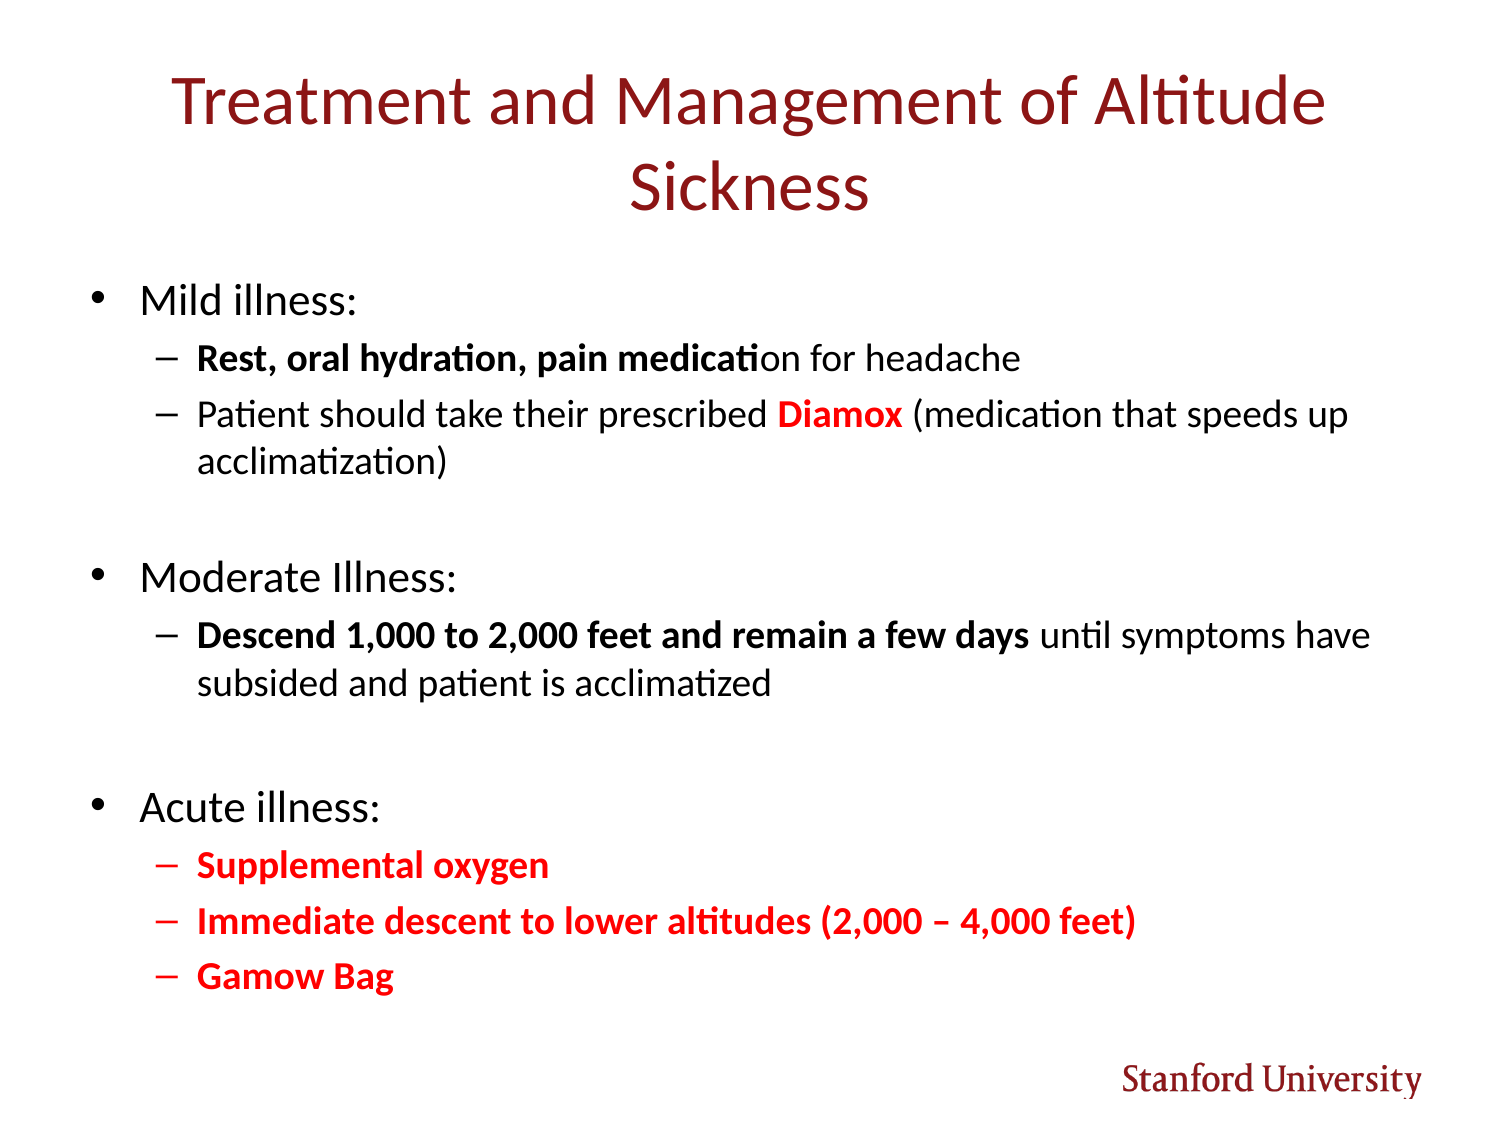

# Treatment and Management of Altitude Sickness
Mild illness:
Rest, oral hydration, pain medication for headache
Patient should take their prescribed Diamox (medication that speeds up acclimatization)

Moderate Illness:
Descend 1,000 to 2,000 feet and remain a few days until symptoms have subsided and patient is acclimatized

Acute illness:
Supplemental oxygen
Immediate descent to lower altitudes (2,000 – 4,000 feet)
Gamow Bag